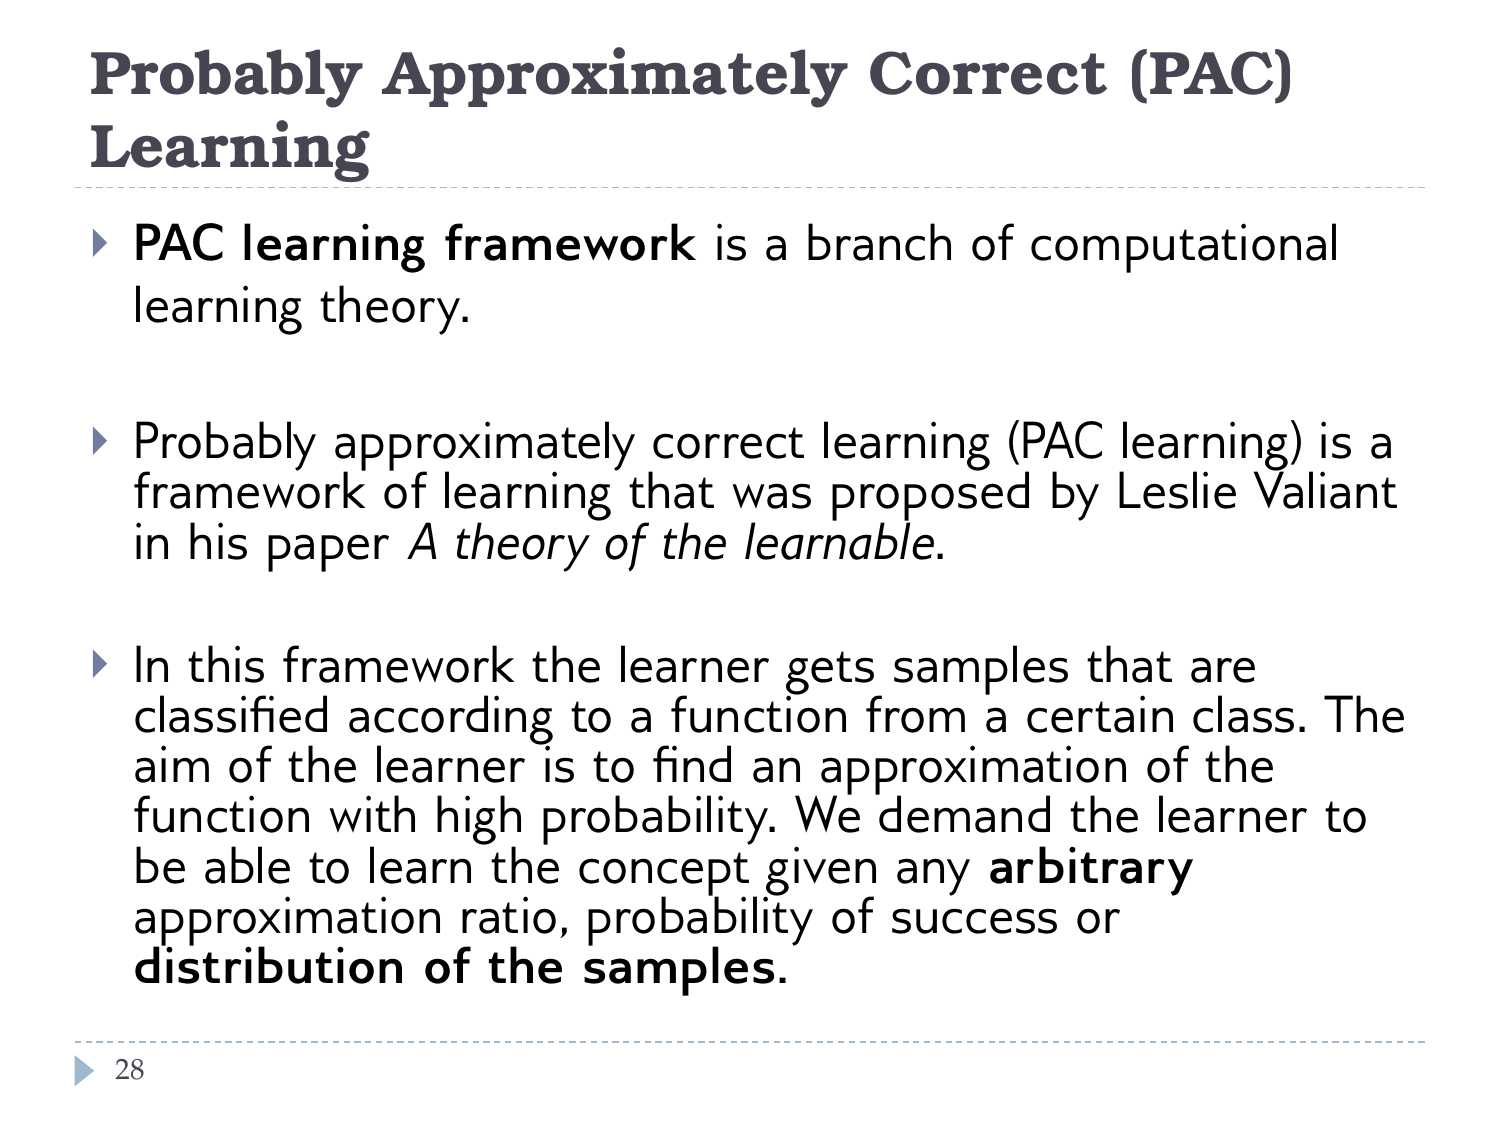

# Probably Approximately Correct (PAC) Learning
PAC learning framework is a branch of computational learning theory.

Probably approximately correct learning (PAC learning) is a framework of learning that was proposed by Leslie Valiant in his paper A theory of the learnable.

In this framework the learner gets samples that are classified according to a function from a certain class. The aim of the learner is to find an approximation of the function with high probability. We demand the learner to be able to learn the concept given any arbitrary approximation ratio, probability of success or distribution of the samples.

28